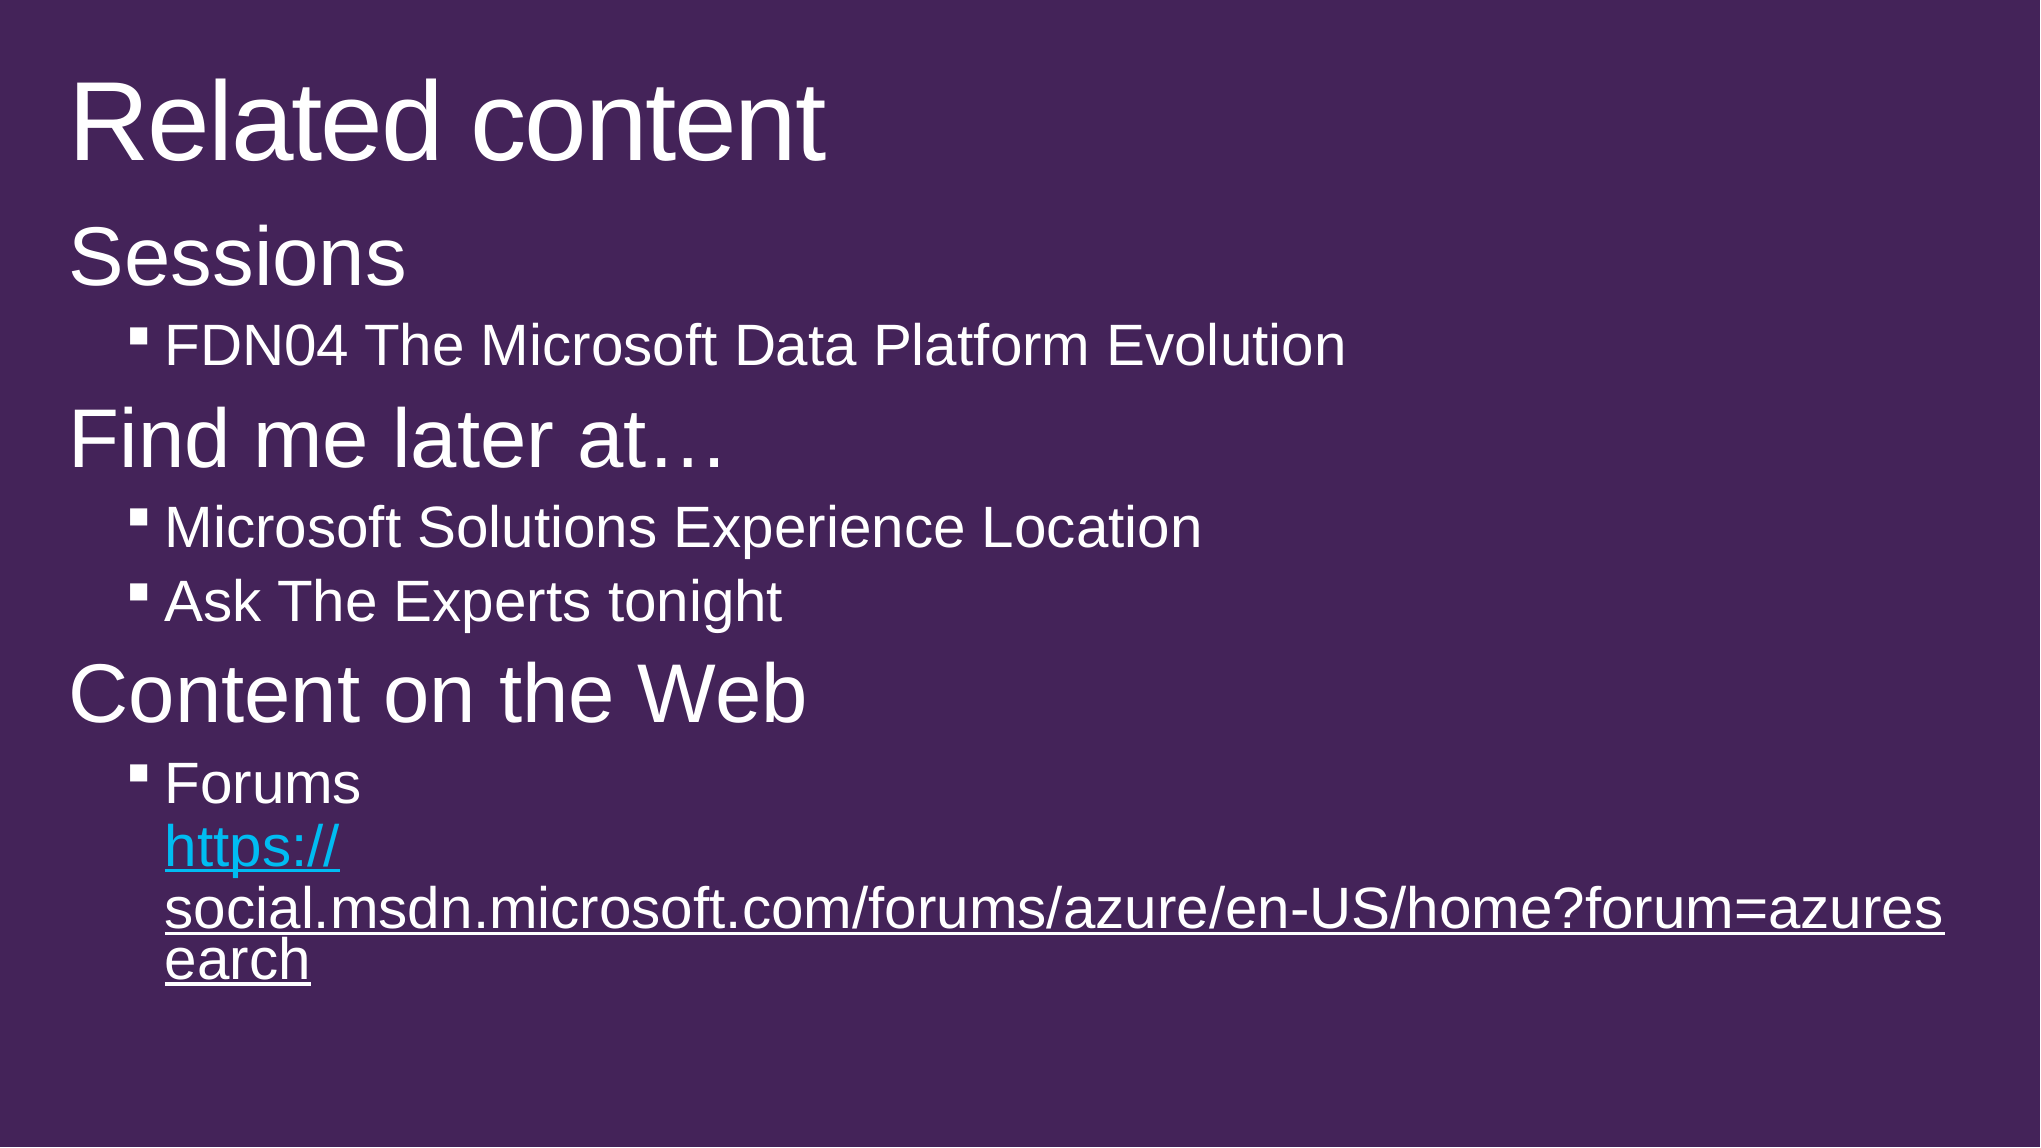

# Related content
Sessions
FDN04 The Microsoft Data Platform Evolution
Find me later at…
Microsoft Solutions Experience Location
Ask The Experts tonight
Content on the Web
Forums
https://social.msdn.microsoft.com/forums/azure/en-US/home?forum=azuresearch